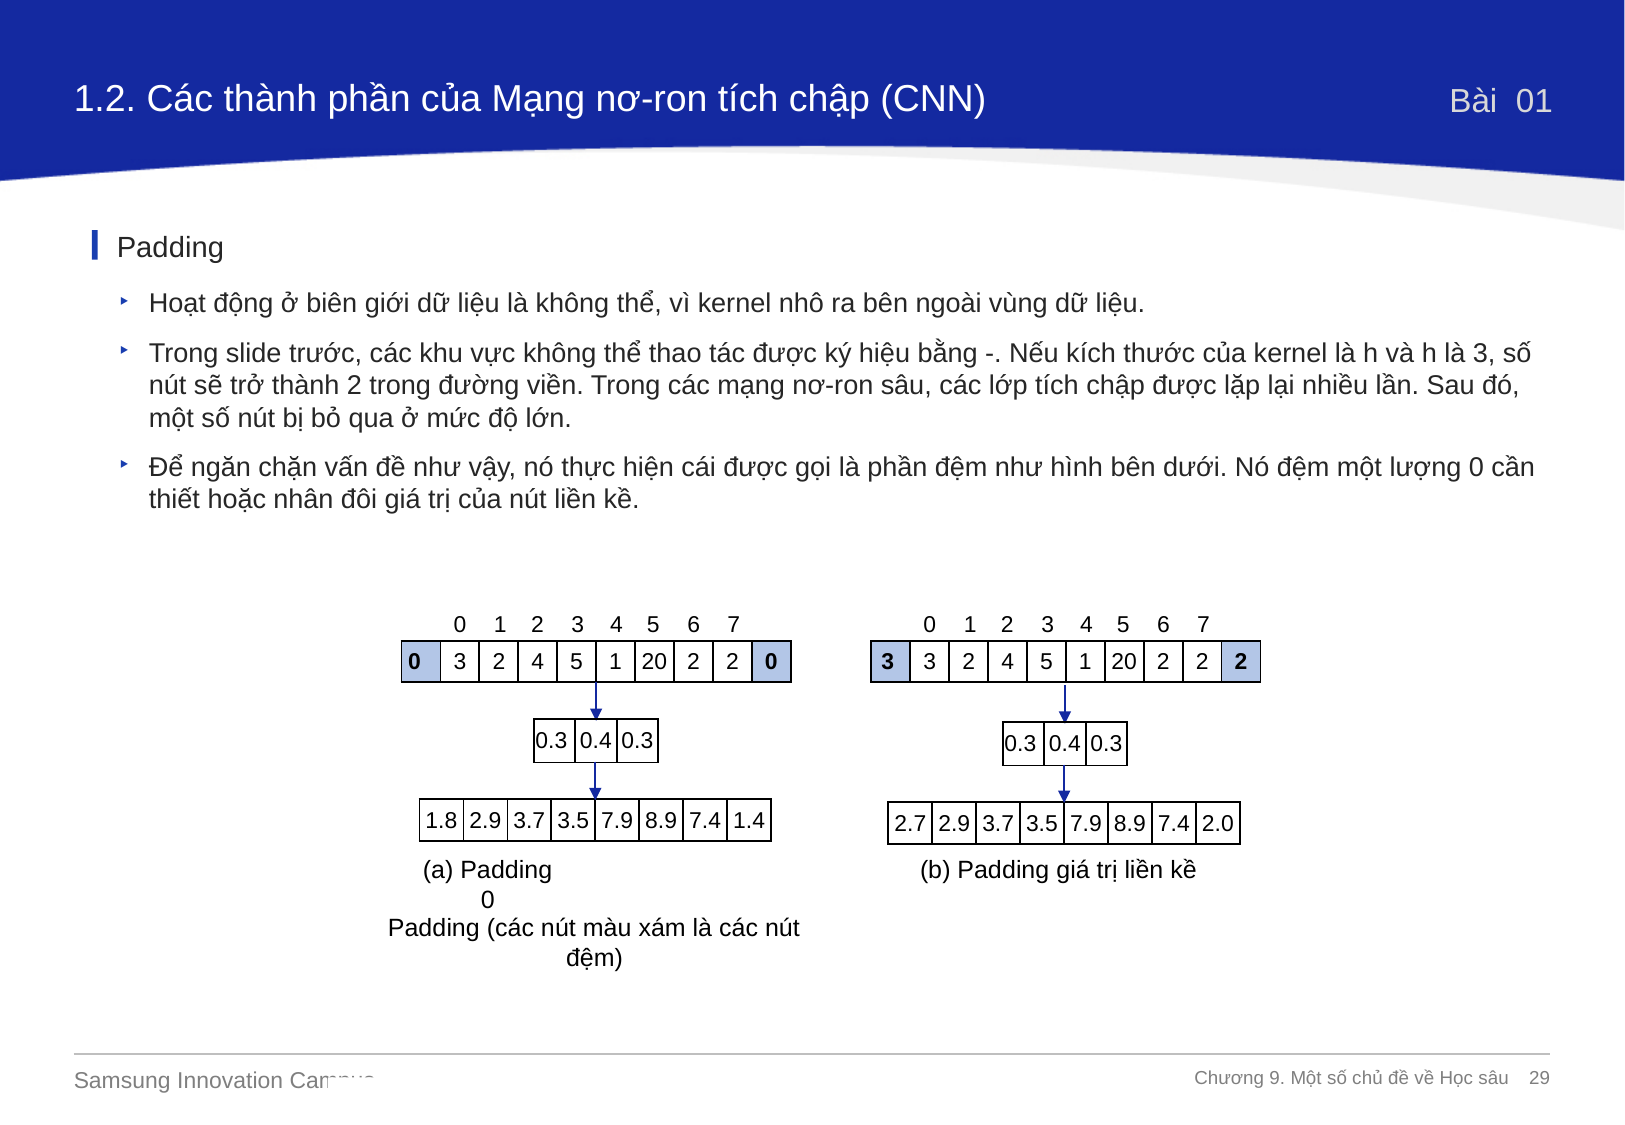

1.2. Các thành phần của Mạng nơ-ron tích chập (CNN)
Bài  01
Padding

Hoạt động ở biên giới dữ liệu là không thể, vì kernel nhô ra bên ngoài vùng dữ liệu.
Trong slide trước, các khu vực không thể thao tác được ký hiệu bằng -. Nếu kích thước của kernel là h và h là 3, số nút sẽ trở thành 2 trong đường viền. Trong các mạng nơ-ron sâu, các lớp tích chập được lặp lại nhiều lần. Sau đó, một số nút bị bỏ qua ở mức độ lớn.
Để ngăn chặn vấn đề như vậy, nó thực hiện cái được gọi là phần đệm như hình bên dưới. Nó đệm một lượng 0 cần thiết hoặc nhân đôi giá trị của nút liền kề.
0
1
2
3
4
5
6
7
0
1
2
3
4
5
6
7
| 0 | 3 | 2 | 4 | 5 | 1 | 20 | 2 | 2 | 0 |
| --- | --- | --- | --- | --- | --- | --- | --- | --- | --- |
| 3 | 3 | 2 | 4 | 5 | 1 | 20 | 2 | 2 | 2 |
| --- | --- | --- | --- | --- | --- | --- | --- | --- | --- |
| 0.3 | 0.4 | 0.3 |
| --- | --- | --- |
| 0.3 | 0.4 | 0.3 |
| --- | --- | --- |
| 1.8 | 2.9 | 3.7 | 3.5 | 7.9 | 8.9 | 7.4 | 1.4 |
| --- | --- | --- | --- | --- | --- | --- | --- |
| 2.7 | 2.9 | 3.7 | 3.5 | 7.9 | 8.9 | 7.4 | 2.0 |
| --- | --- | --- | --- | --- | --- | --- | --- |
(b) Padding giá trị liền kề
(a) Padding 0
Padding (các nút màu xám là các nút đệm)